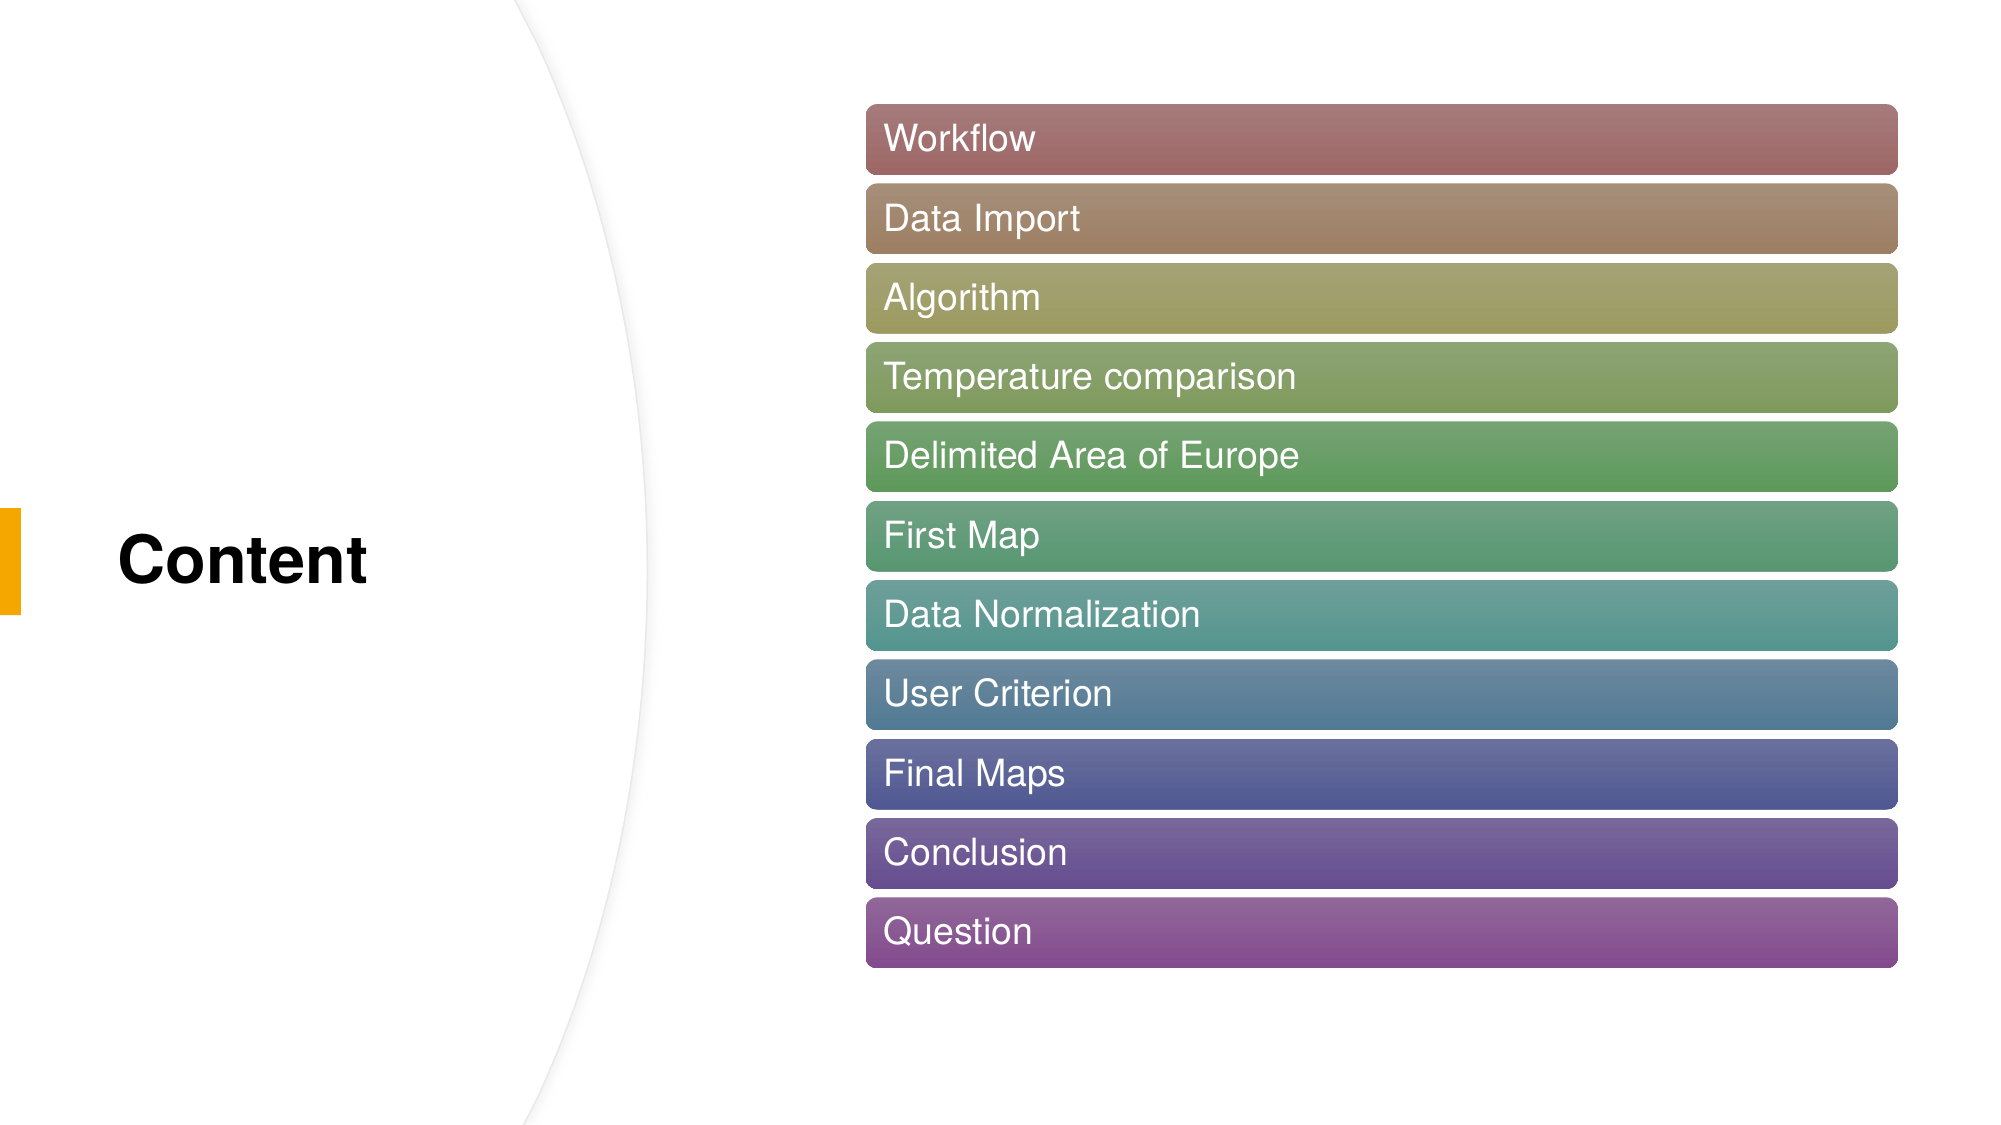

Workflow​
Data Import​
Algorithm
Temperature comparison​
Delimited Area of Europe​
First Map
Data Normalization​
User Criterion​
Final Maps​
Conclusion
Question
# Content